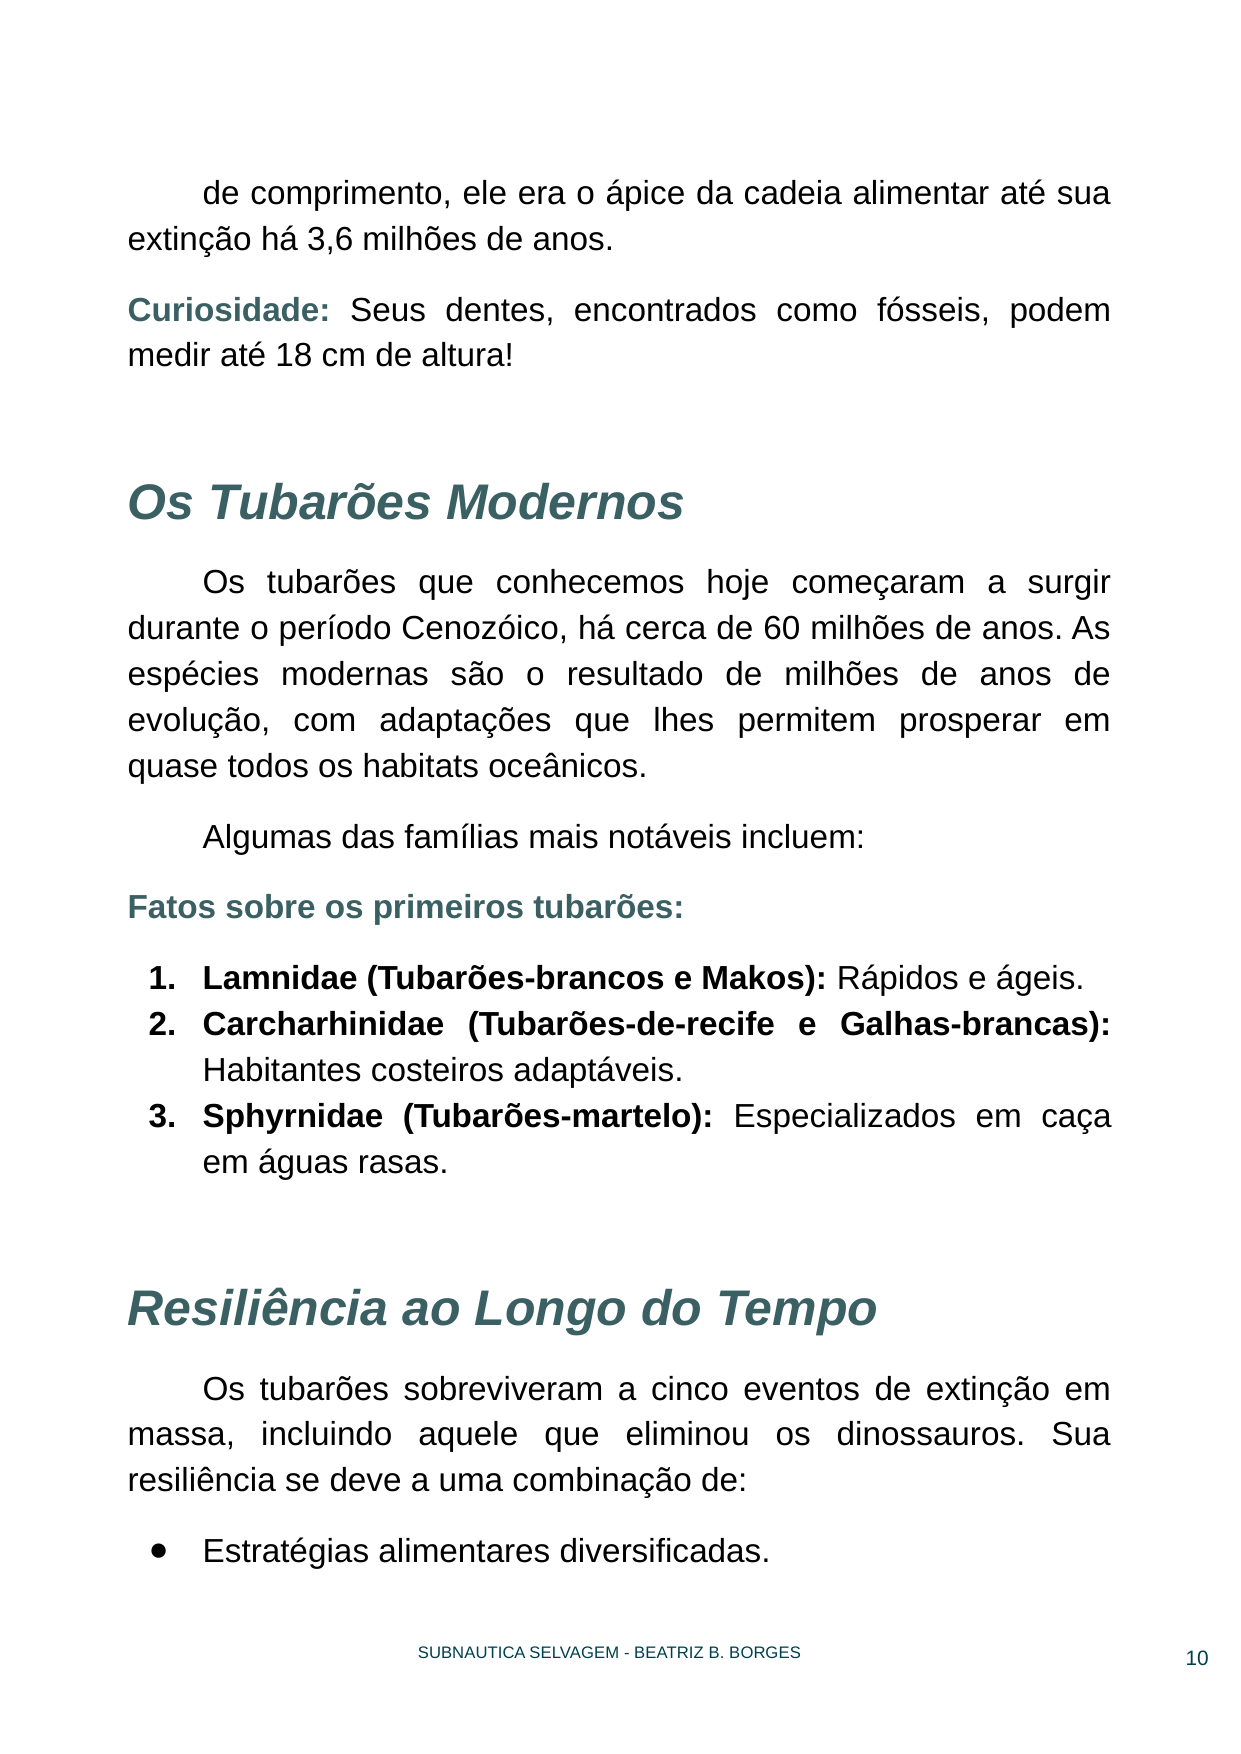

de comprimento, ele era o ápice da cadeia alimentar até sua extinção há 3,6 milhões de anos.
Curiosidade: Seus dentes, encontrados como fósseis, podem medir até 18 cm de altura!

Os Tubarões Modernos
Os tubarões que conhecemos hoje começaram a surgir durante o período Cenozóico, há cerca de 60 milhões de anos. As espécies modernas são o resultado de milhões de anos de evolução, com adaptações que lhes permitem prosperar em quase todos os habitats oceânicos.
Algumas das famílias mais notáveis incluem:
Fatos sobre os primeiros tubarões:
Lamnidae (Tubarões-brancos e Makos): Rápidos e ágeis.
Carcharhinidae (Tubarões-de-recife e Galhas-brancas): Habitantes costeiros adaptáveis.
Sphyrnidae (Tubarões-martelo): Especializados em caça em águas rasas.

Resiliência ao Longo do Tempo
Os tubarões sobreviveram a cinco eventos de extinção em massa, incluindo aquele que eliminou os dinossauros. Sua resiliência se deve a uma combinação de:
Estratégias alimentares diversificadas.

10
SUBNAUTICA SELVAGEM - BEATRIZ B. BORGES